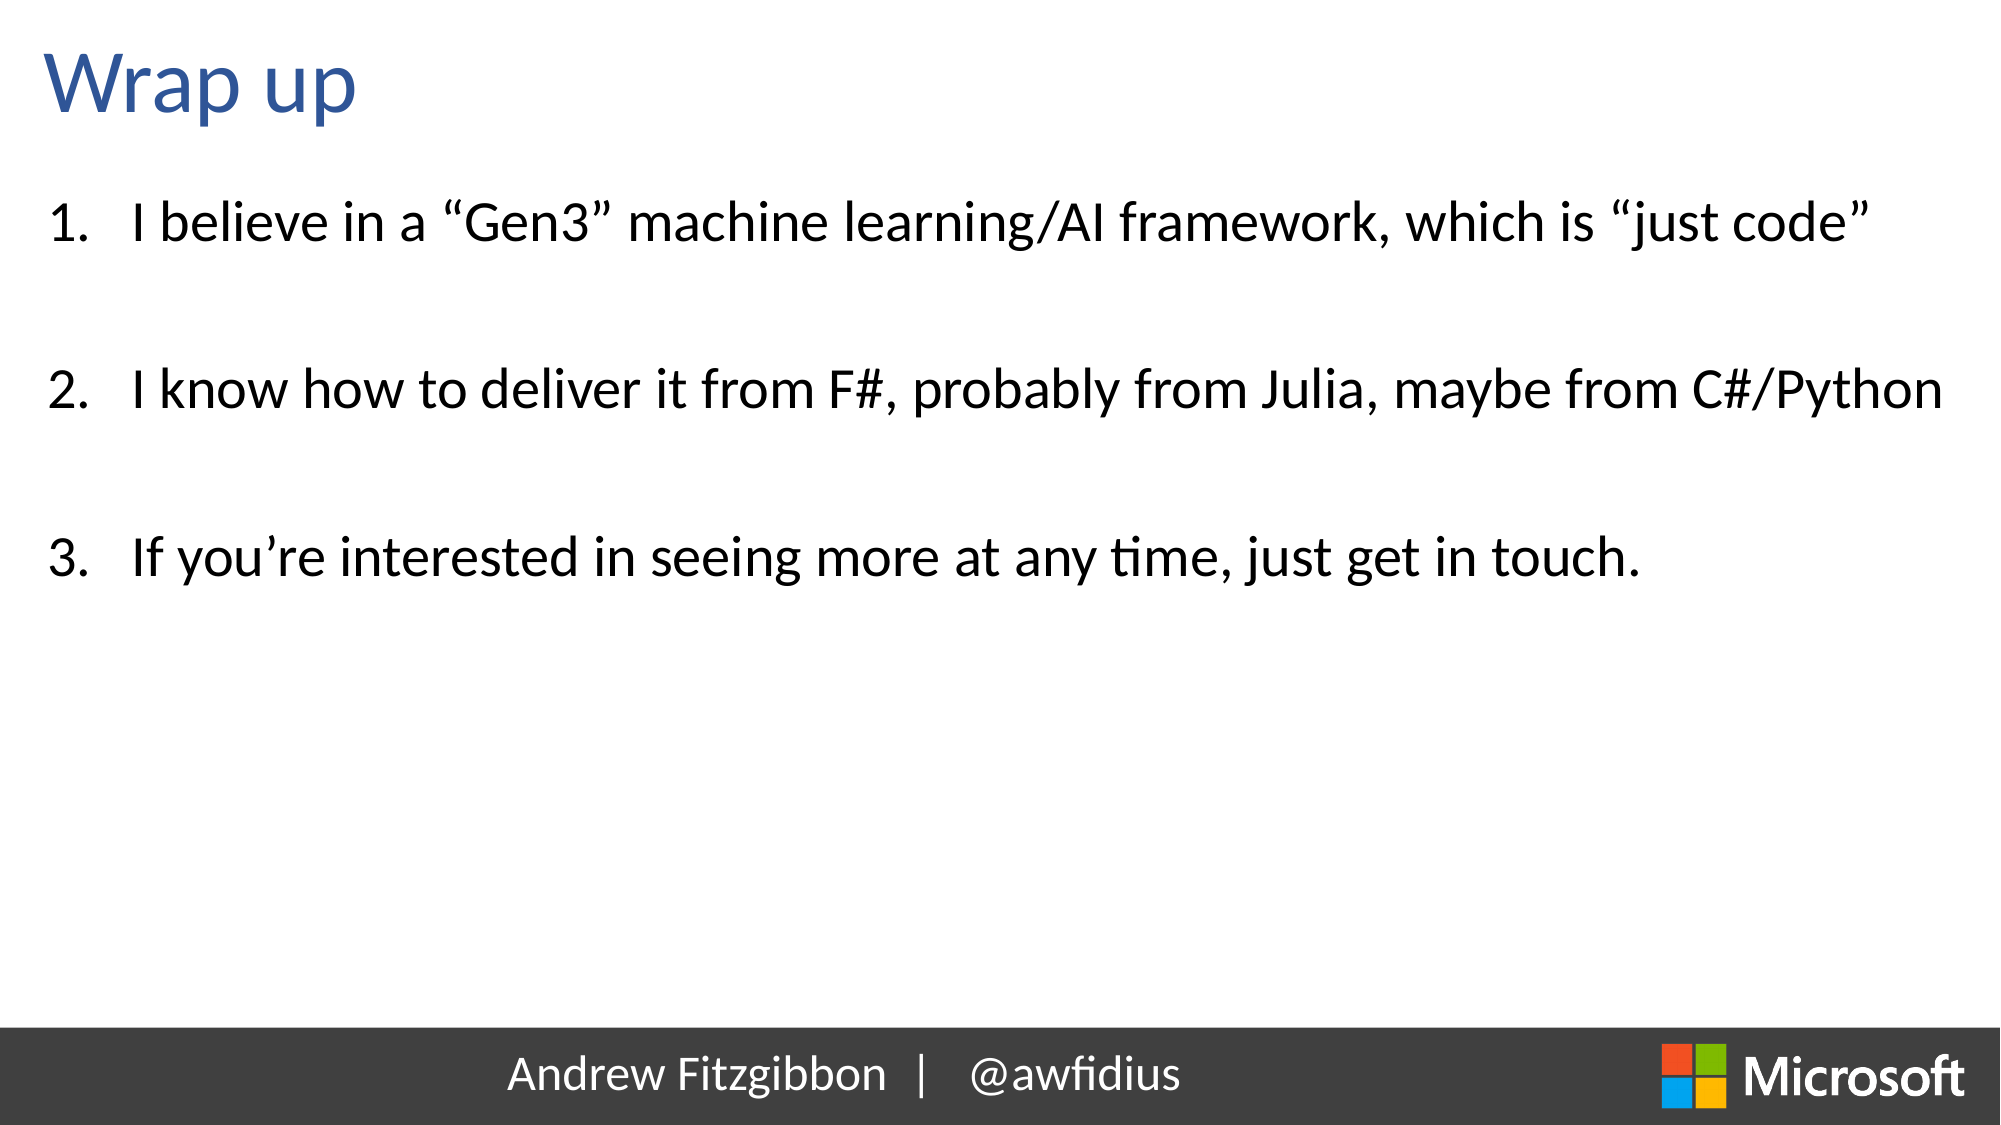

# Wrap up
I believe in a “Gen3” machine learning/AI framework, which is “just code”

I know how to deliver it from F#, probably from Julia, maybe from C#/Python

If you’re interested in seeing more at any time, just get in touch.